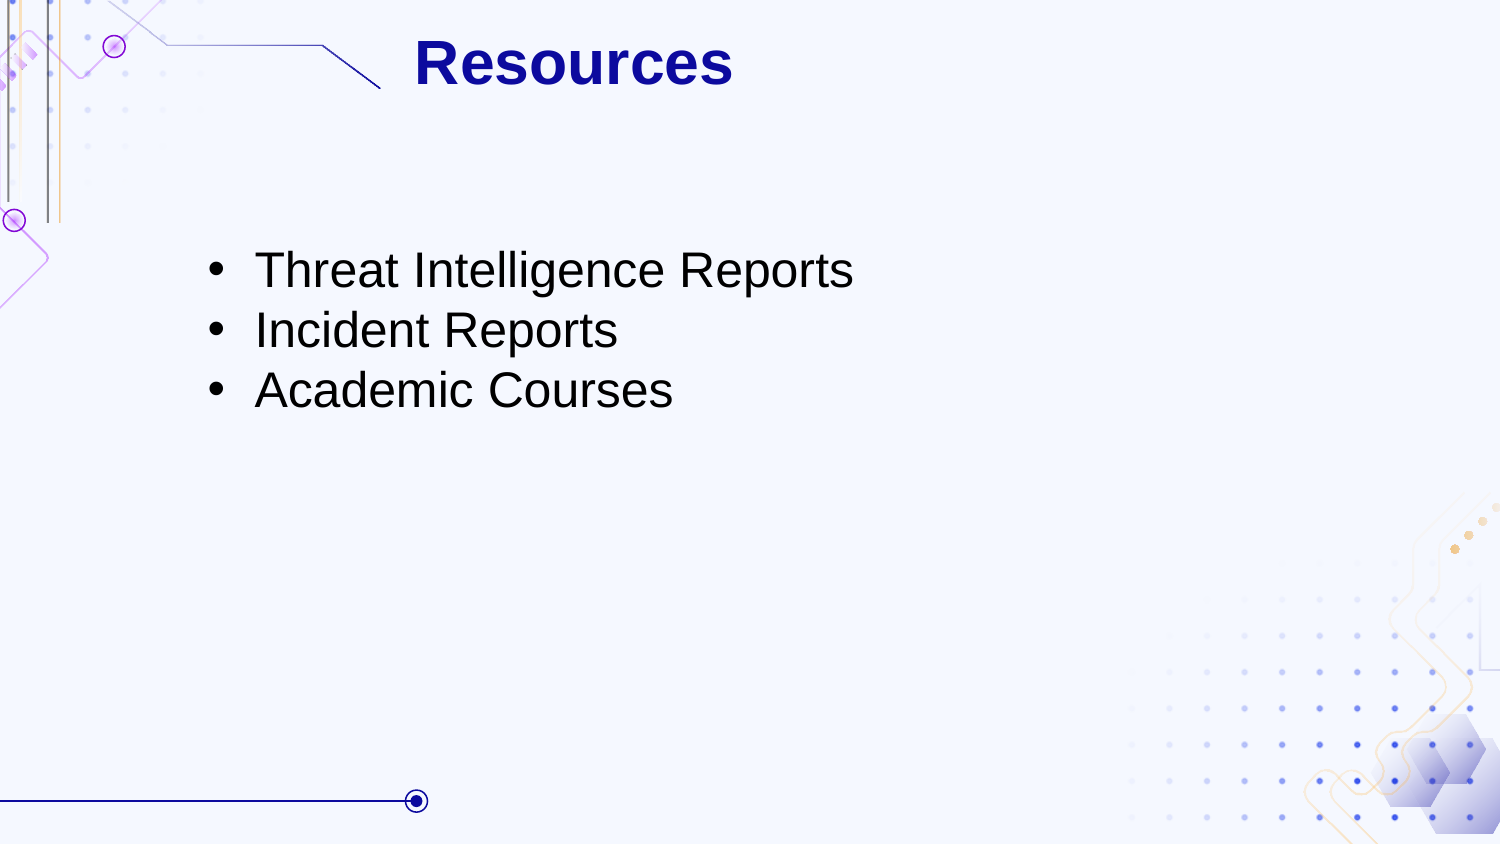

# Resources
Threat Intelligence Reports
Incident Reports
Academic Courses